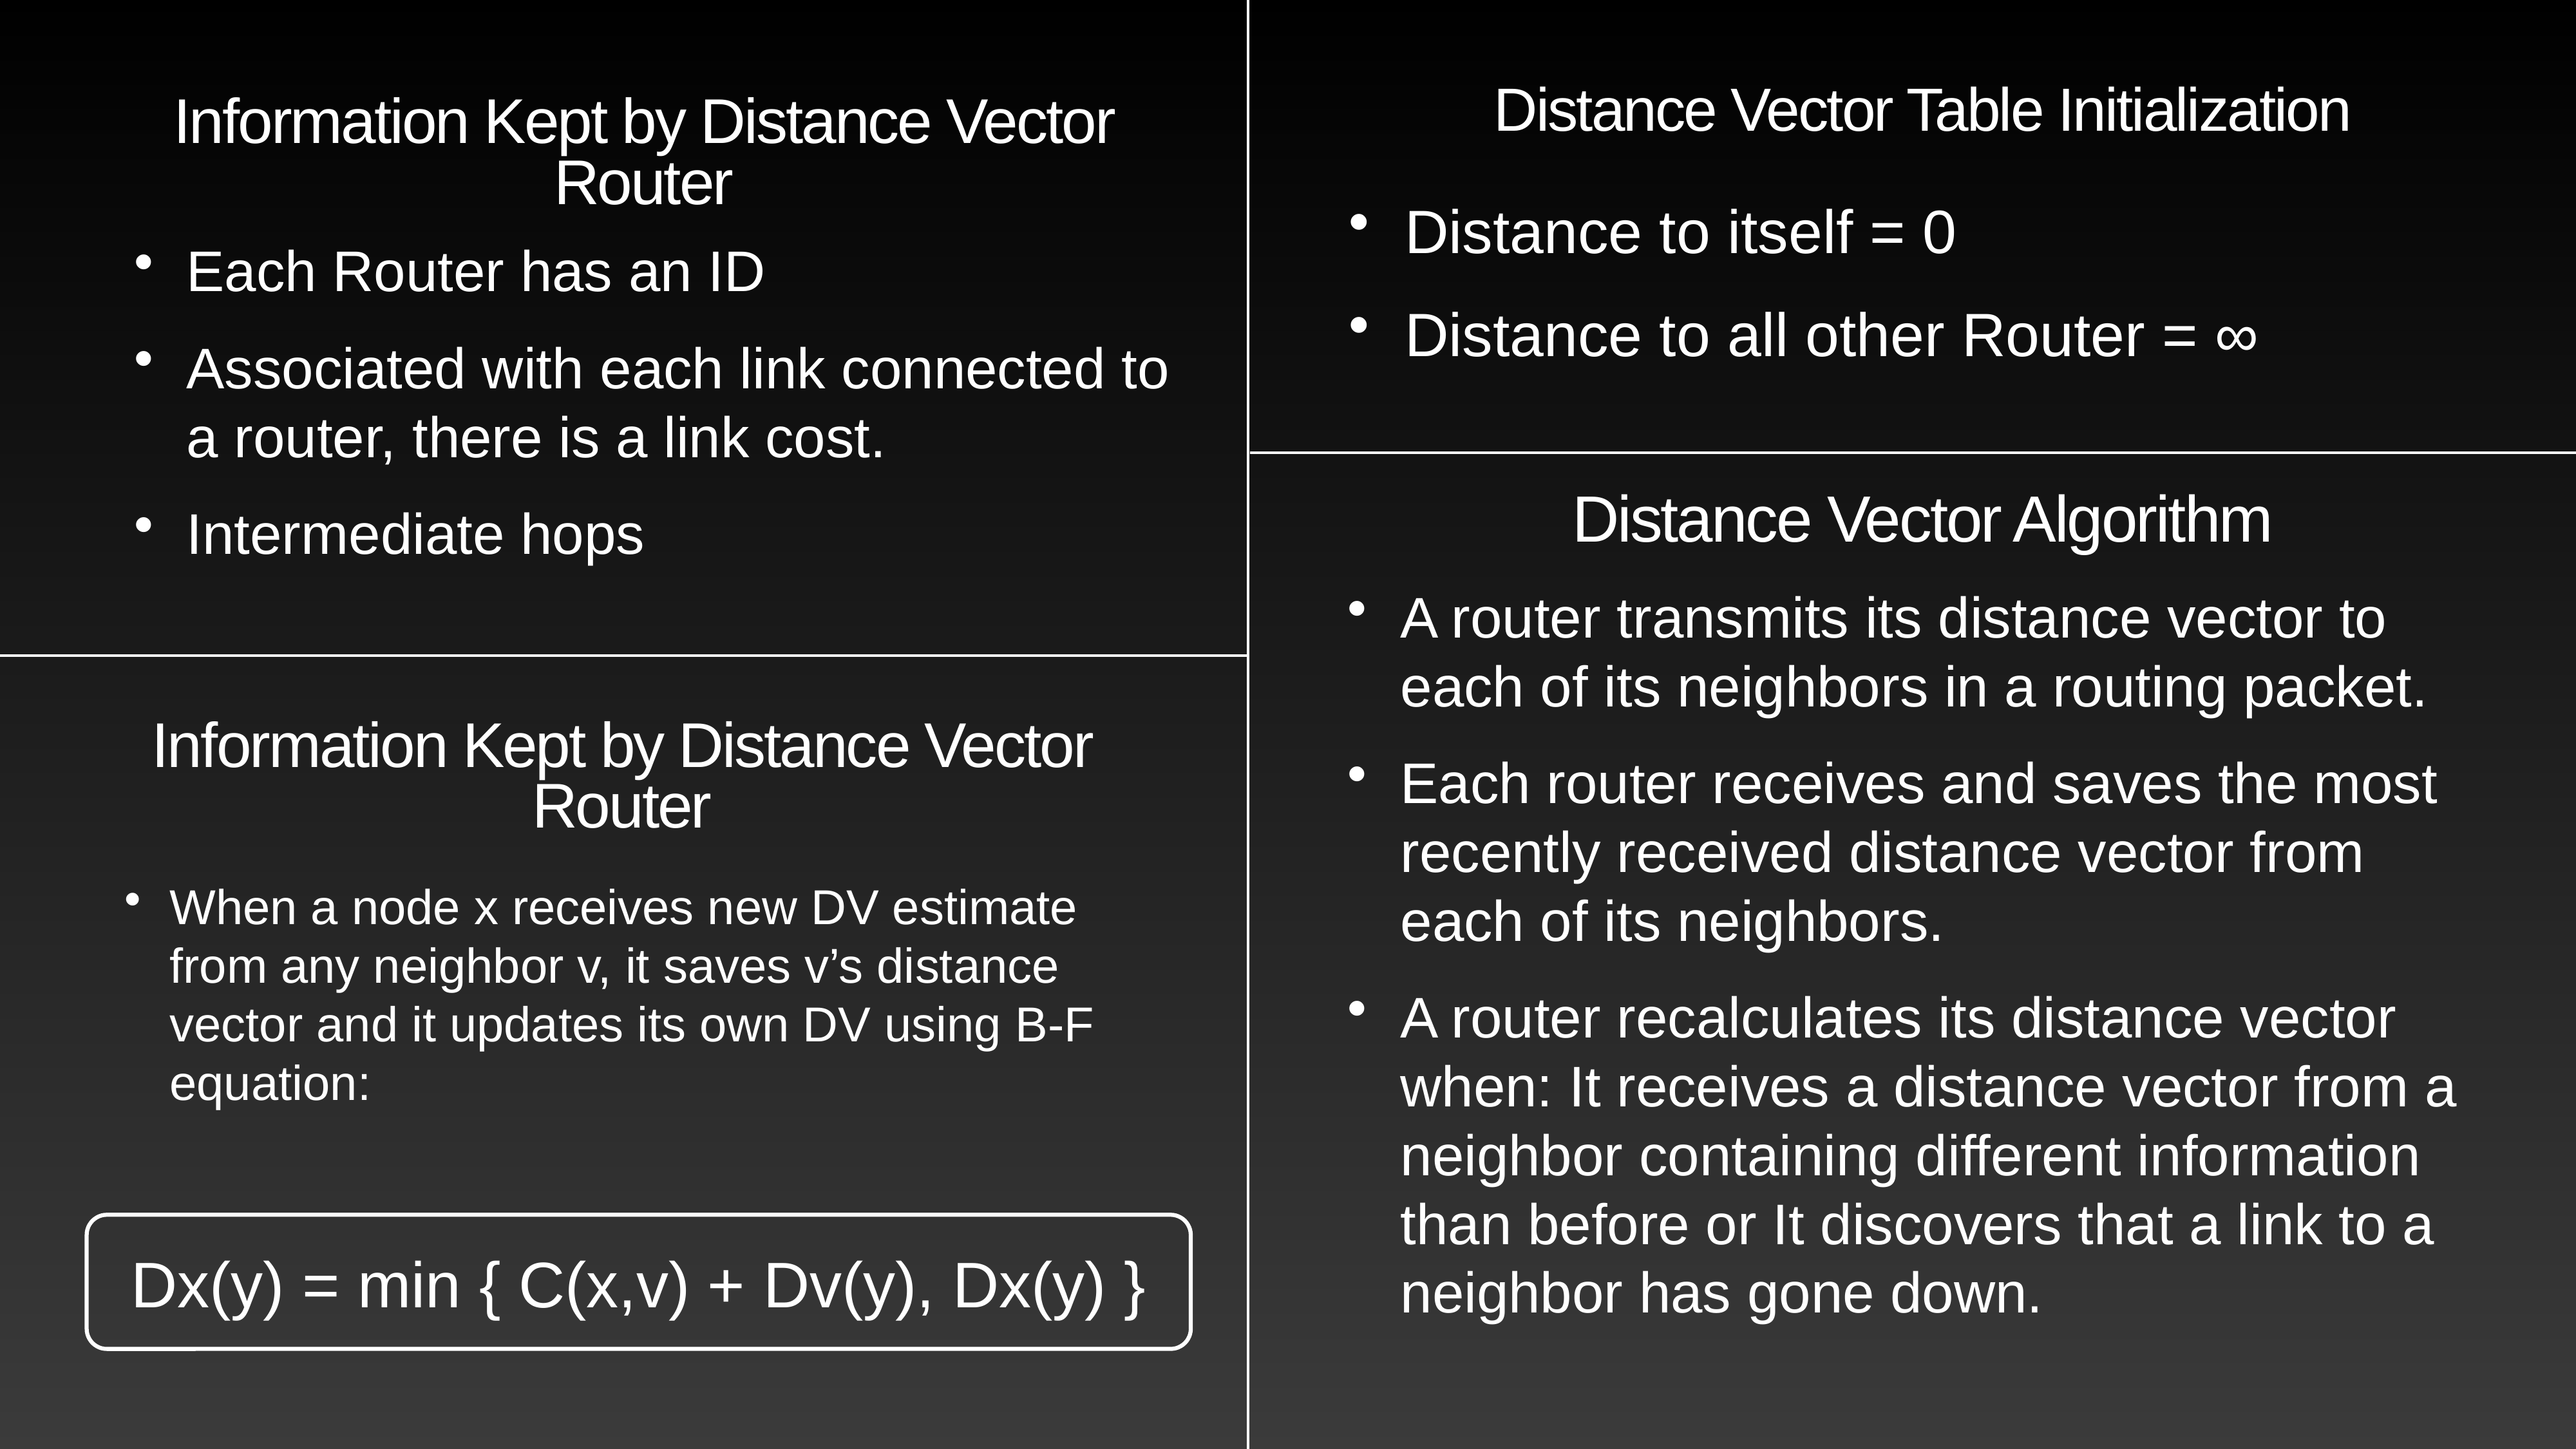

Distance Vector Table Initialization
# Information Kept by Distance Vector Router
Distance to itself = 0
Distance to all other Router = ∞
Each Router has an ID
Associated with each link connected to a router, there is a link cost.
Intermediate hops

Distance Vector Algorithm
A router transmits its distance vector to each of its neighbors in a routing packet.
Each router receives and saves the most recently received distance vector from each of its neighbors.
A router recalculates its distance vector when: It receives a distance vector from a neighbor containing different information than before or It discovers that a link to a neighbor has gone down.

Information Kept by Distance Vector Router
When a node x receives new DV estimate from any neighbor v, it saves v’s distance vector and it updates its own DV using B-F equation:

Dx(y) = min { C(x,v) + Dv(y), Dx(y) }